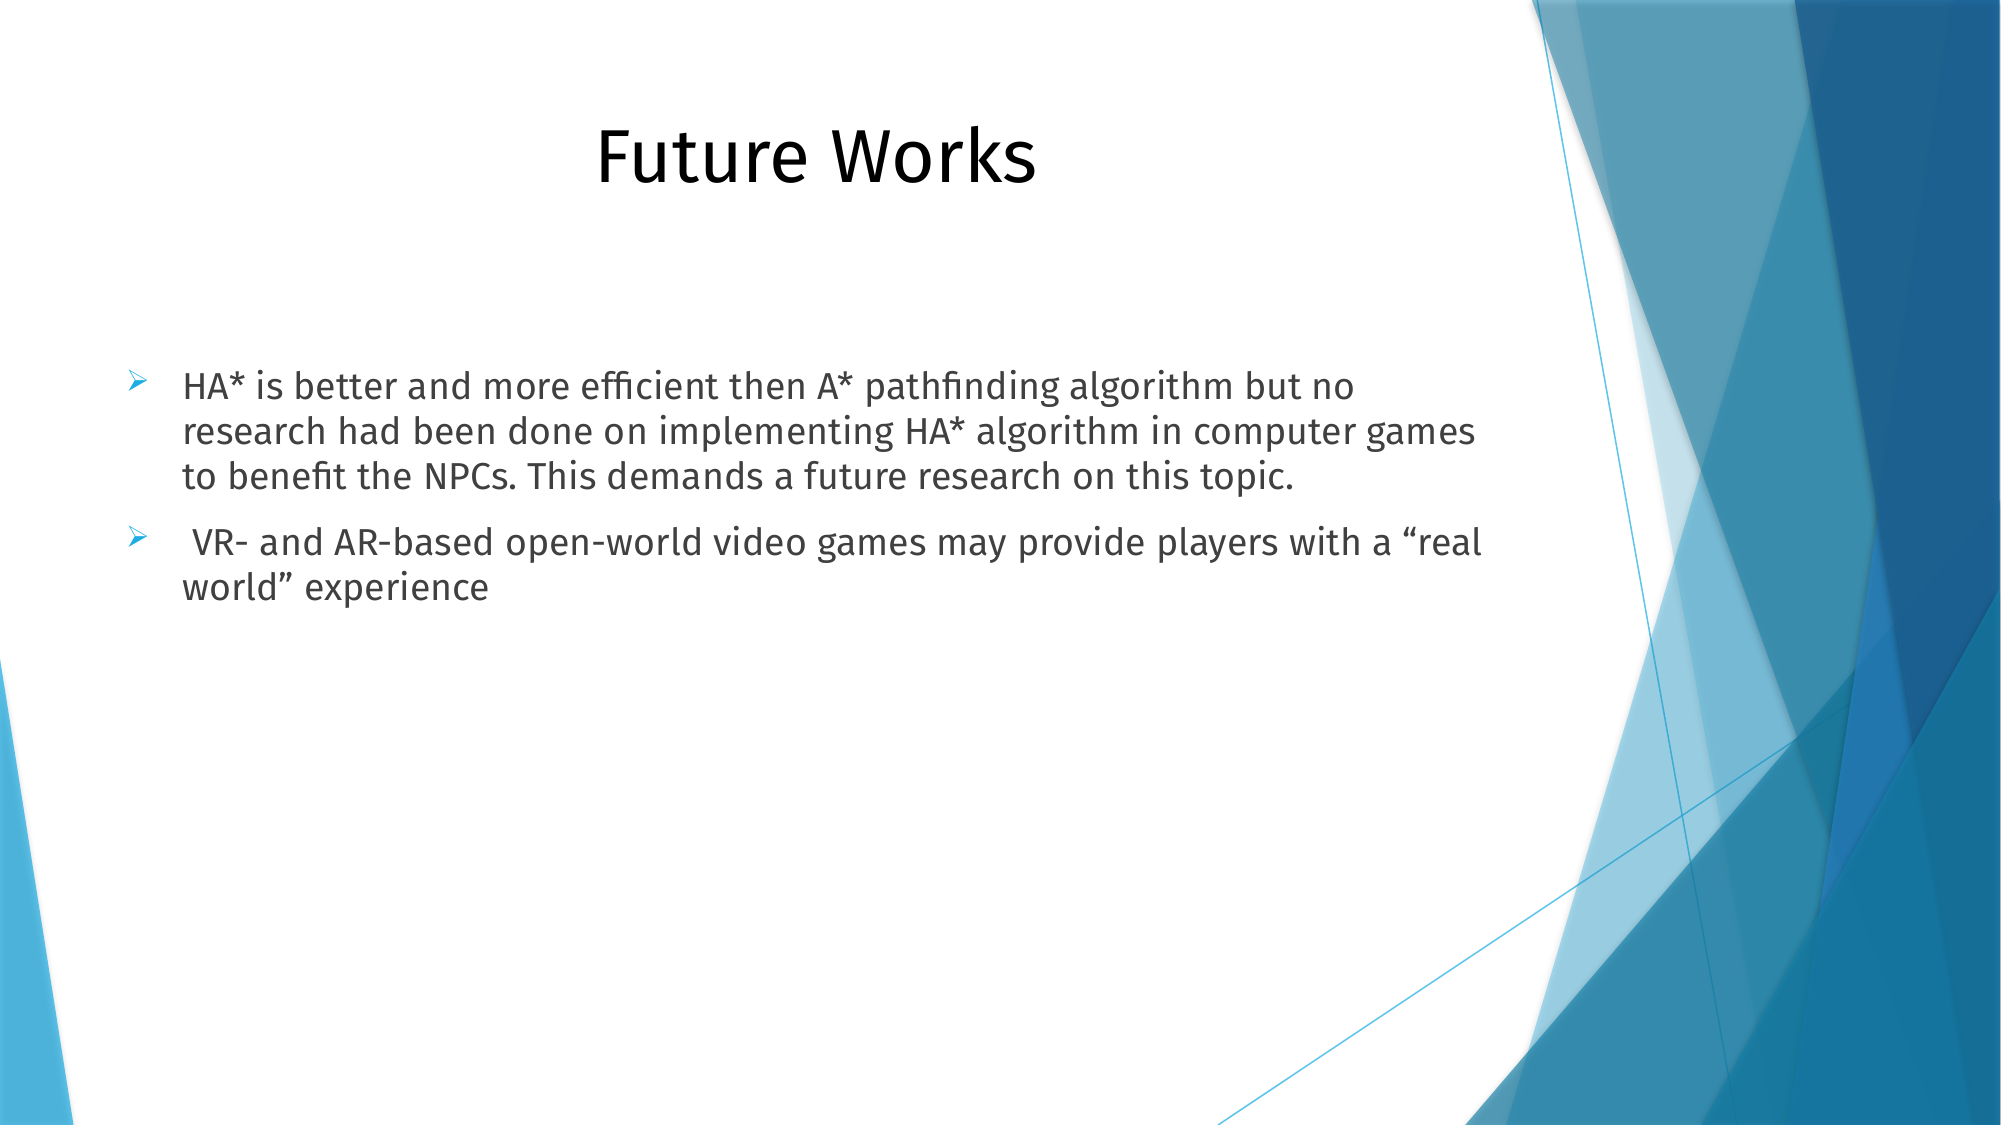

# Future Works
HA* is better and more efficient then A* pathfinding algorithm but no research had been done on implementing HA* algorithm in computer games to benefit the NPCs. This demands a future research on this topic.
 VR- and AR-based open-world video games may provide players with a “real world” experience